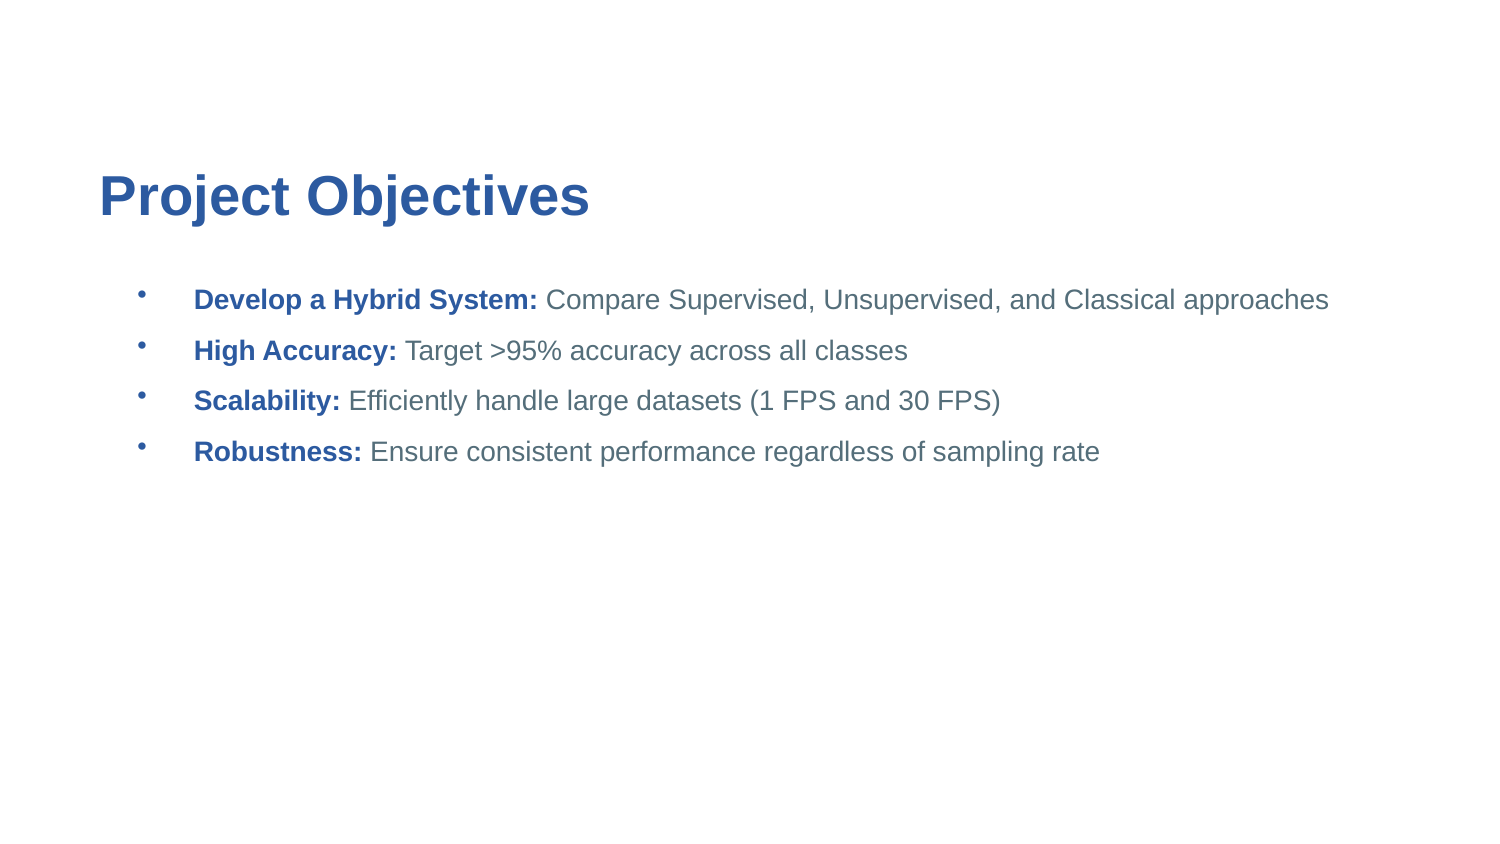

Project Objectives
Develop a Hybrid System: Compare Supervised, Unsupervised, and Classical approaches
High Accuracy: Target >95% accuracy across all classes
Scalability: Efficiently handle large datasets (1 FPS and 30 FPS)
Robustness: Ensure consistent performance regardless of sampling rate